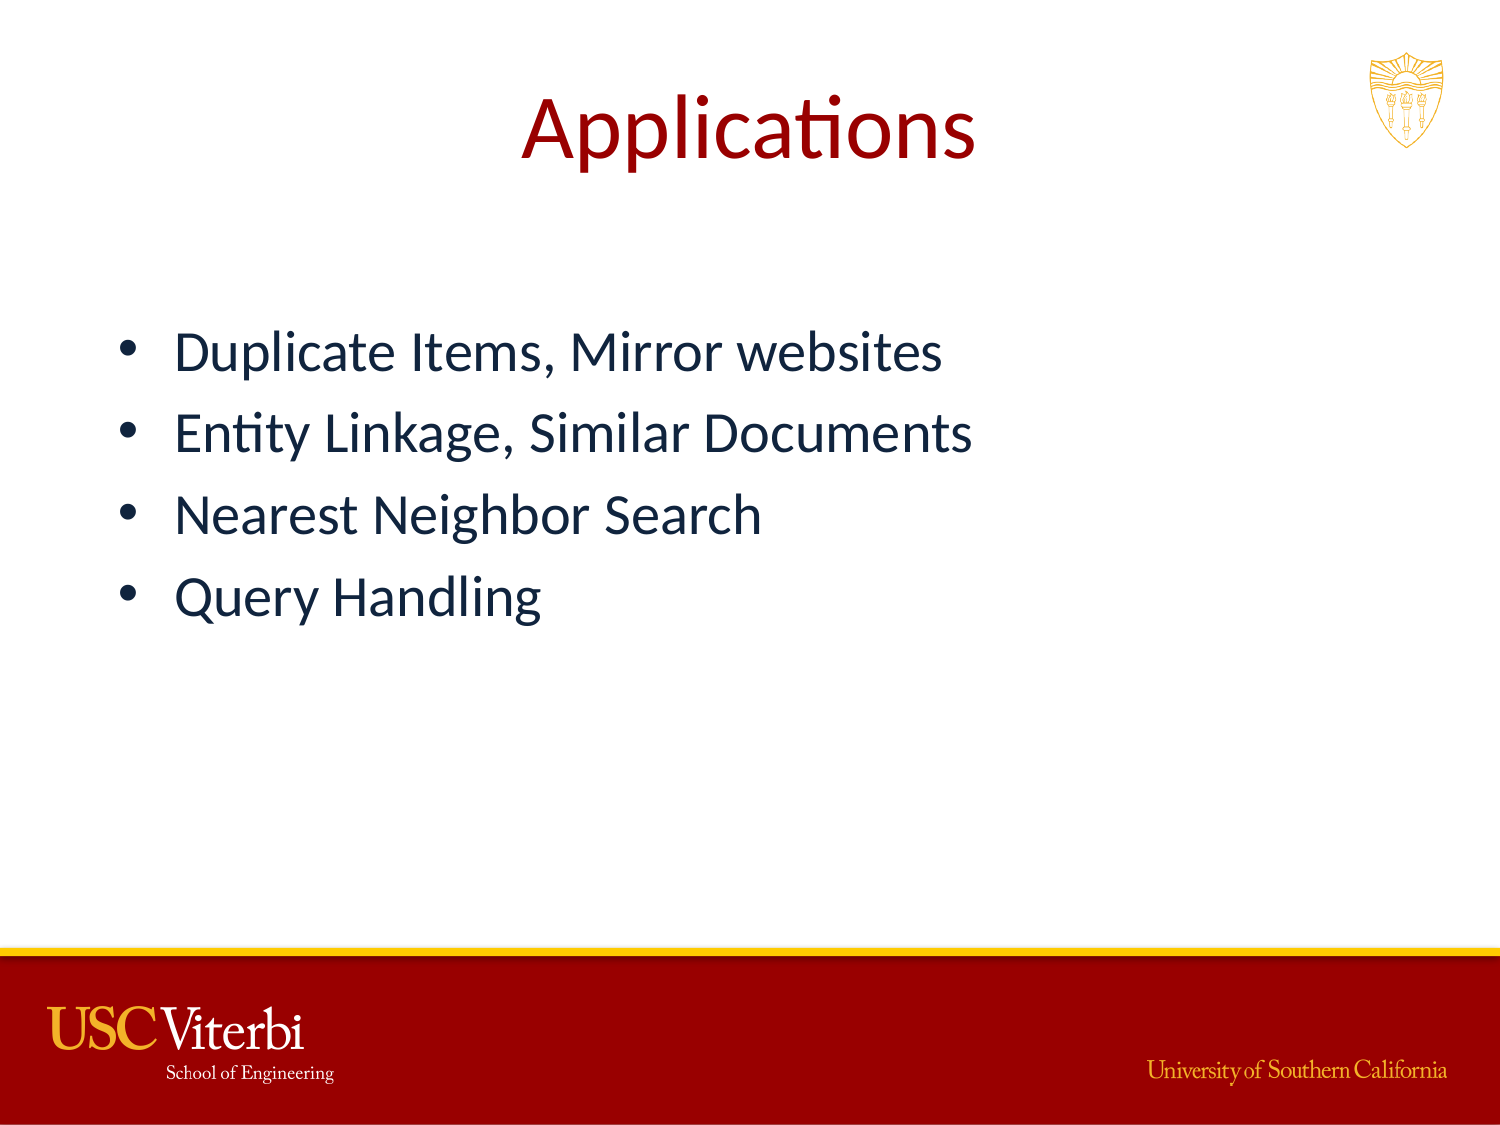

# Applications
Duplicate Items, Mirror websites
Entity Linkage, Similar Documents
Nearest Neighbor Search
Query Handling